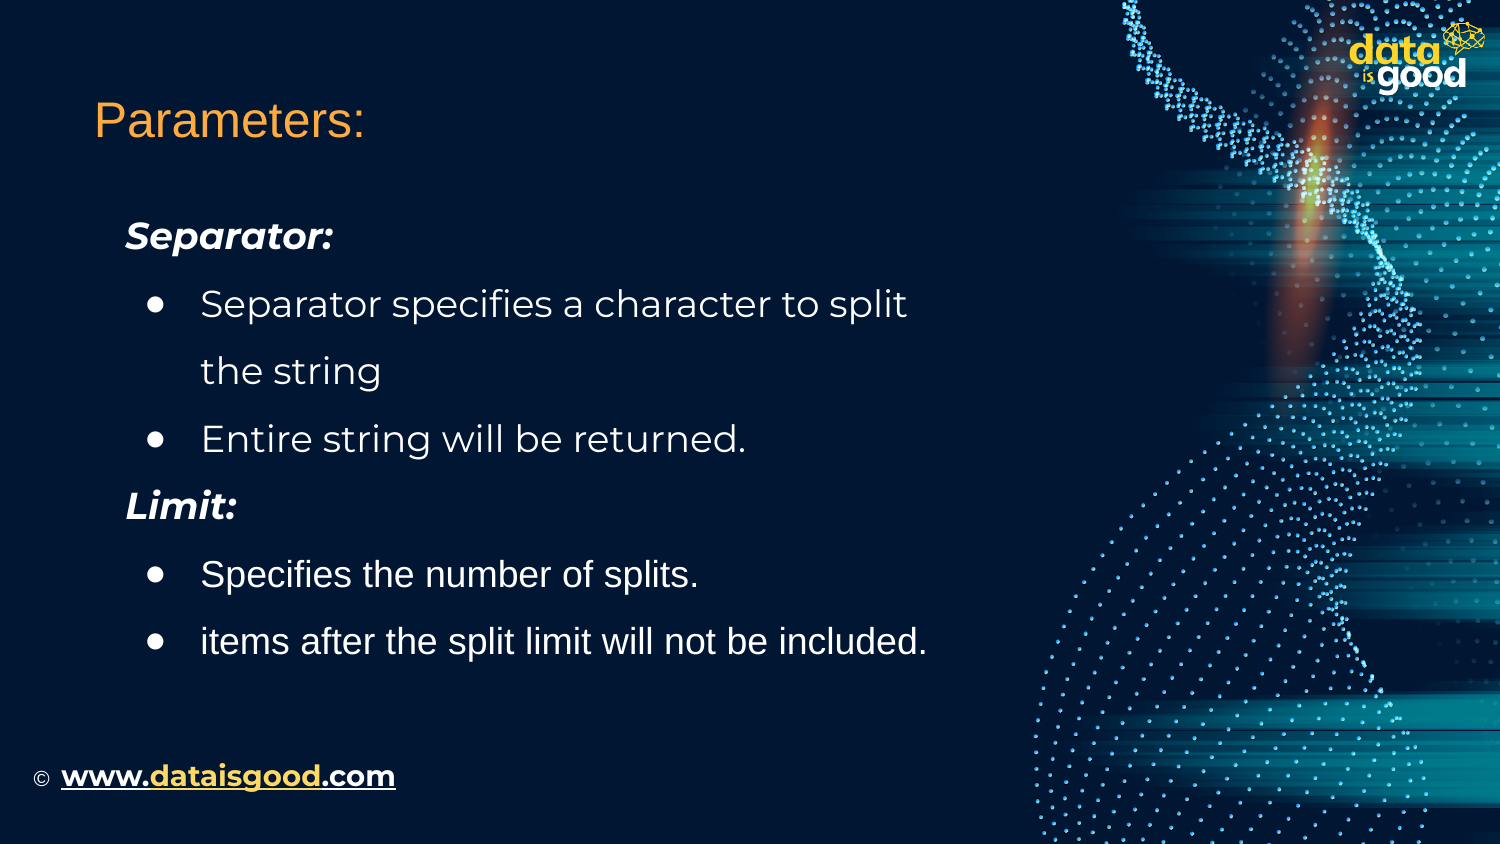

# Parameters:
Separator:
Separator specifies a character to split the string
Entire string will be returned.
Limit:
Specifies the number of splits.
items after the split limit will not be included.